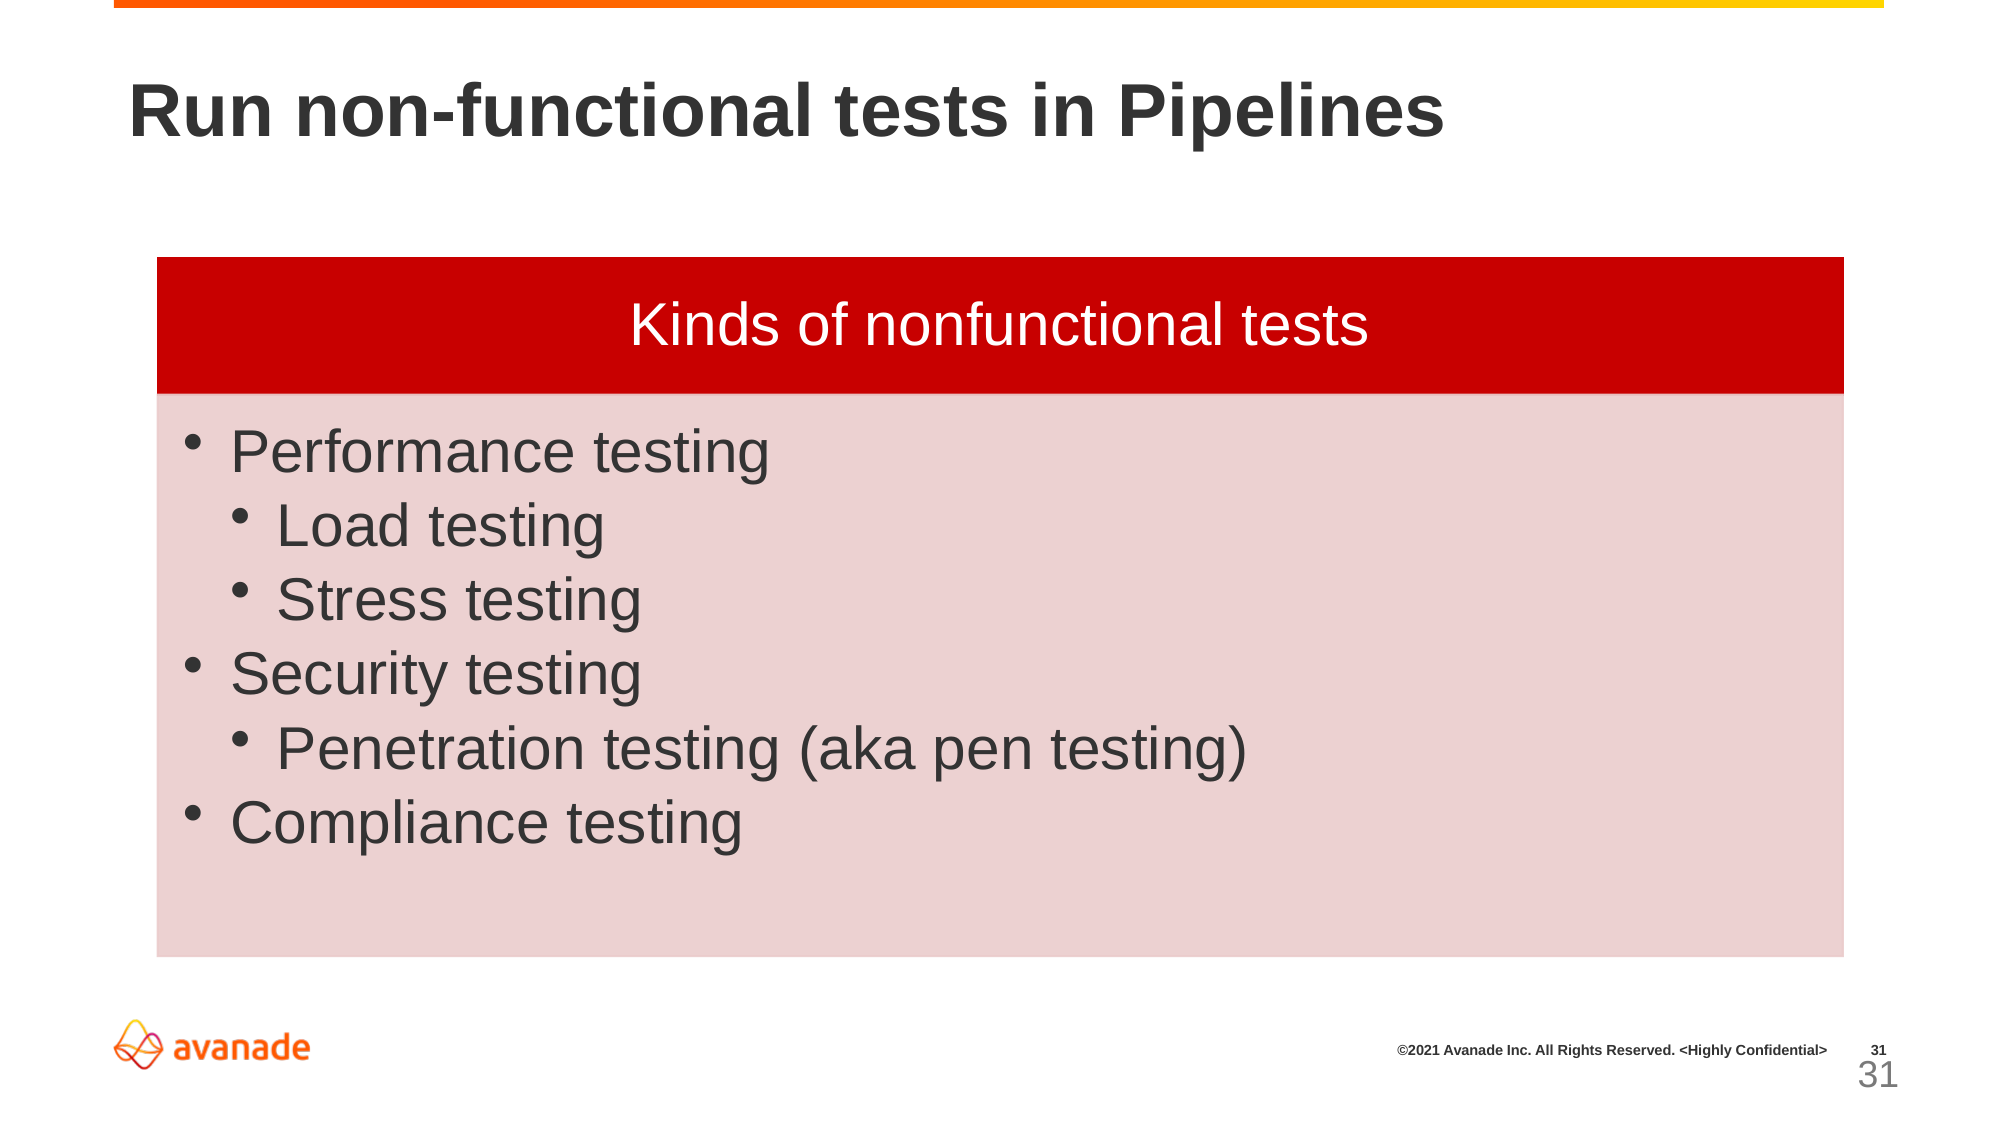

# Run non-functional tests in Pipelines
Kinds of nonfunctional tests
Performance testing
Load testing
Stress testing
Security testing
Penetration testing (aka pen testing)
Compliance testing
31